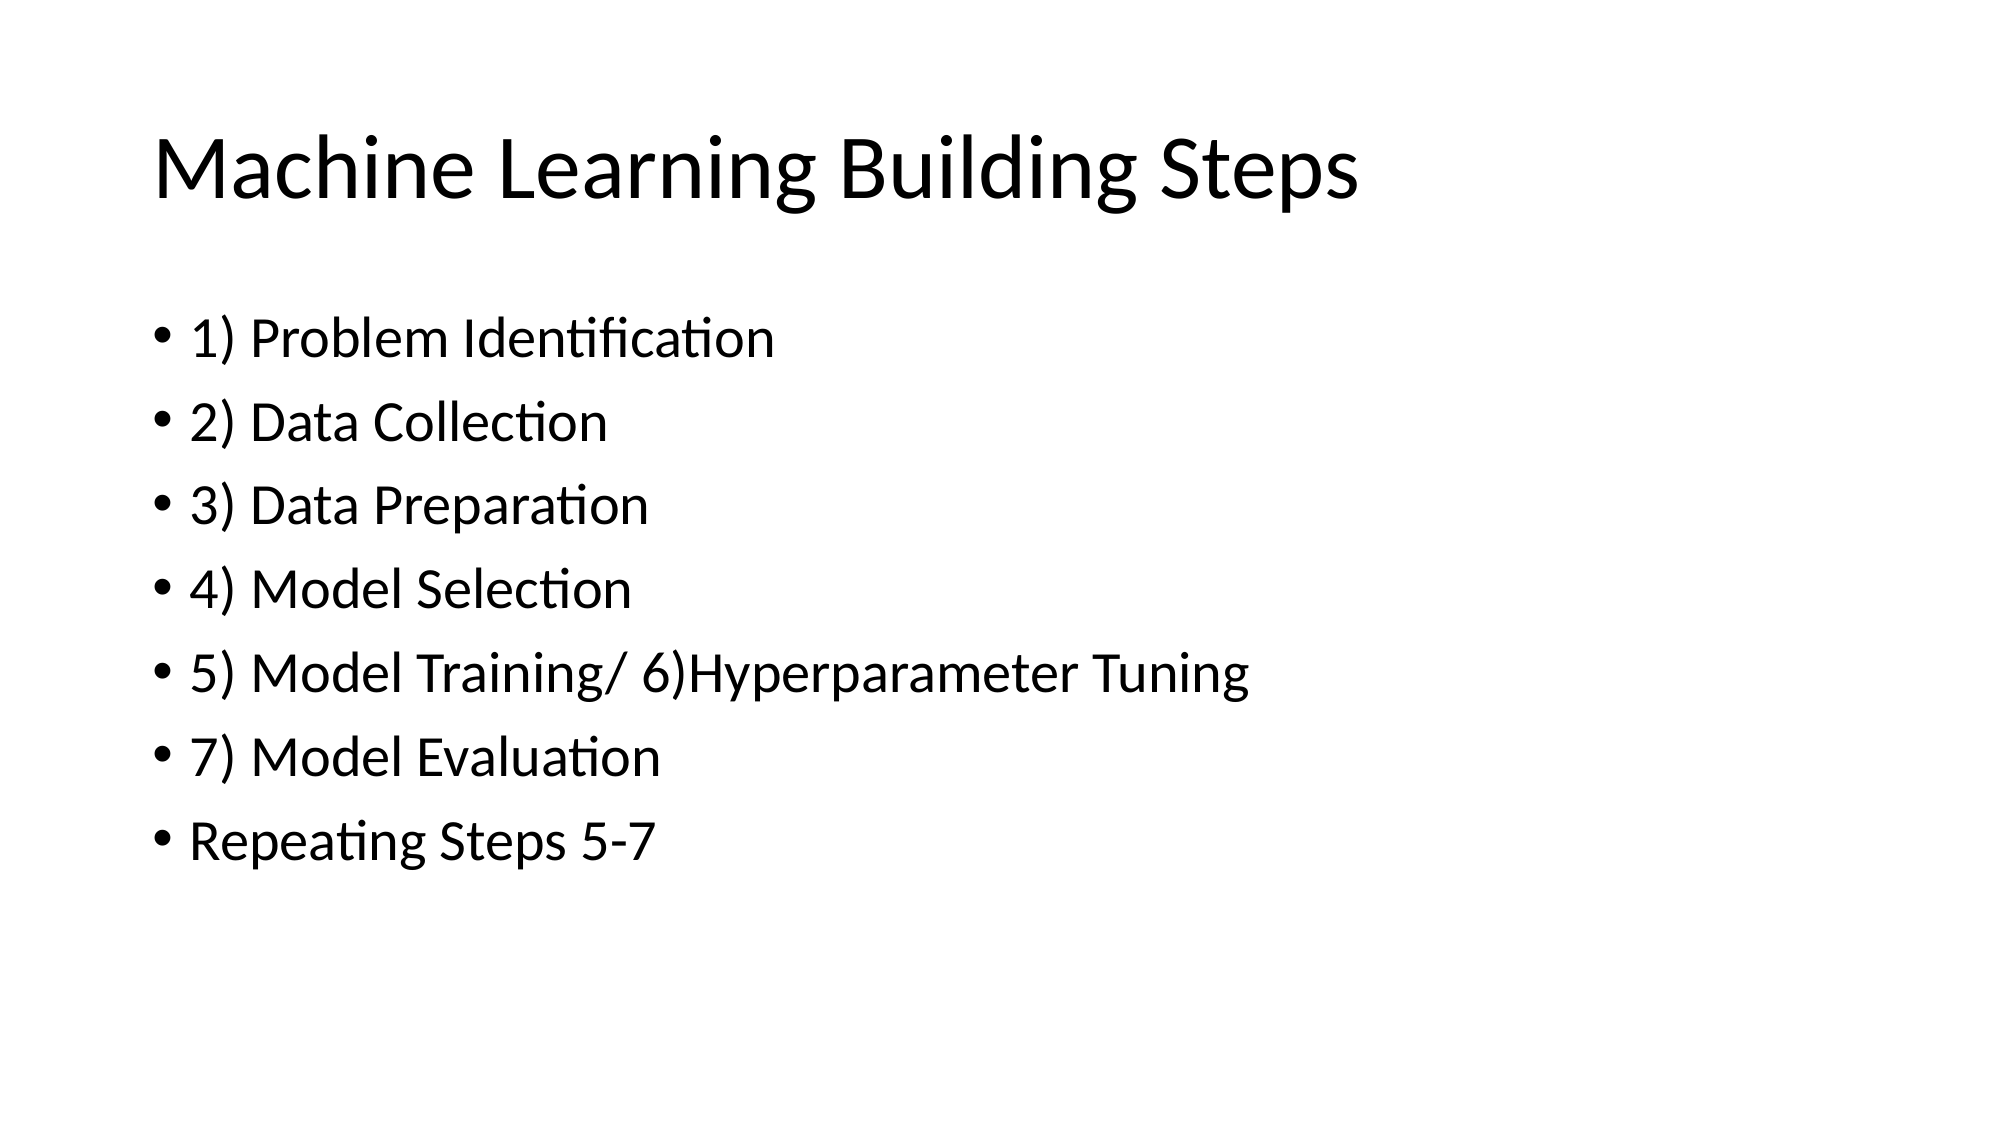

# Machine Learning Building Steps
1) Problem Identification
2) Data Collection
3) Data Preparation
4) Model Selection
5) Model Training/ 6)Hyperparameter Tuning
7) Model Evaluation
Repeating Steps 5-7